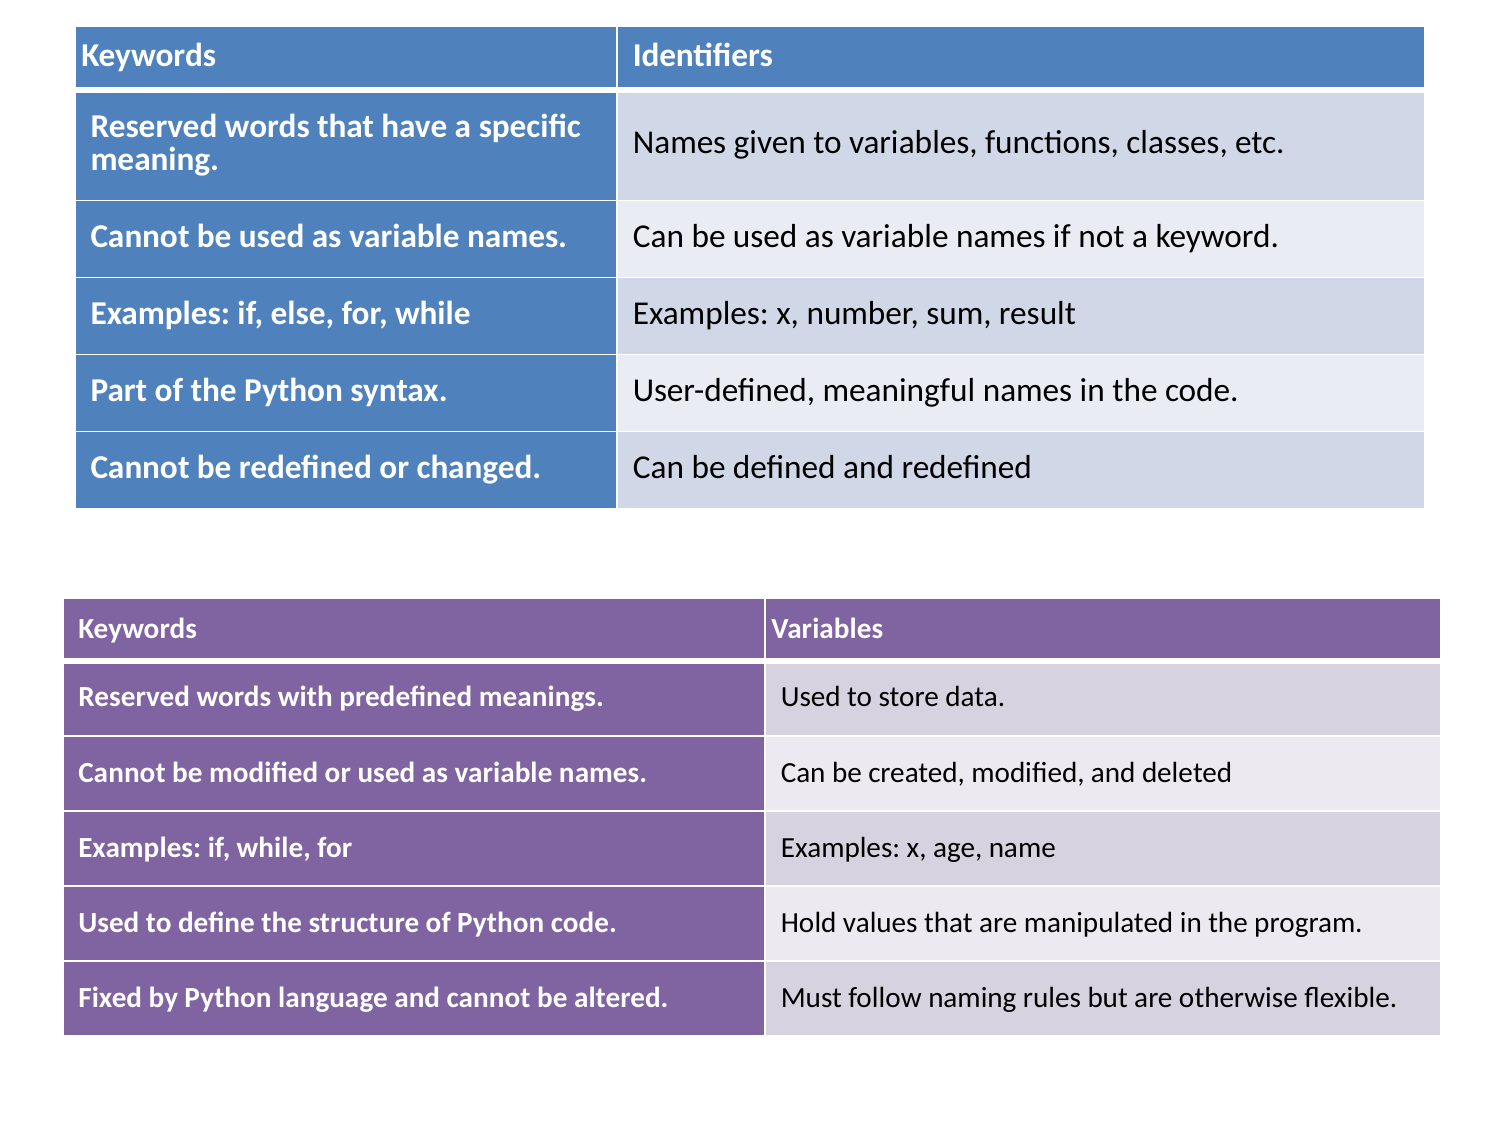

| Keywords | Identifiers |
| --- | --- |
| Reserved words that have a specific meaning. | Names given to variables, functions, classes, etc. |
| Cannot be used as variable names. | Can be used as variable names if not a keyword. |
| Examples: if, else, for, while | Examples: x, number, sum, result |
| Part of the Python syntax. | User-defined, meaningful names in the code. |
| Cannot be redefined or changed. | Can be defined and redefined |
| Keywords | Variables |
| --- | --- |
| Reserved words with predefined meanings. | Used to store data. |
| Cannot be modified or used as variable names. | Can be created, modified, and deleted |
| Examples: if, while, for | Examples: x, age, name |
| Used to define the structure of Python code. | Hold values that are manipulated in the program. |
| Fixed by Python language and cannot be altered. | Must follow naming rules but are otherwise flexible. |